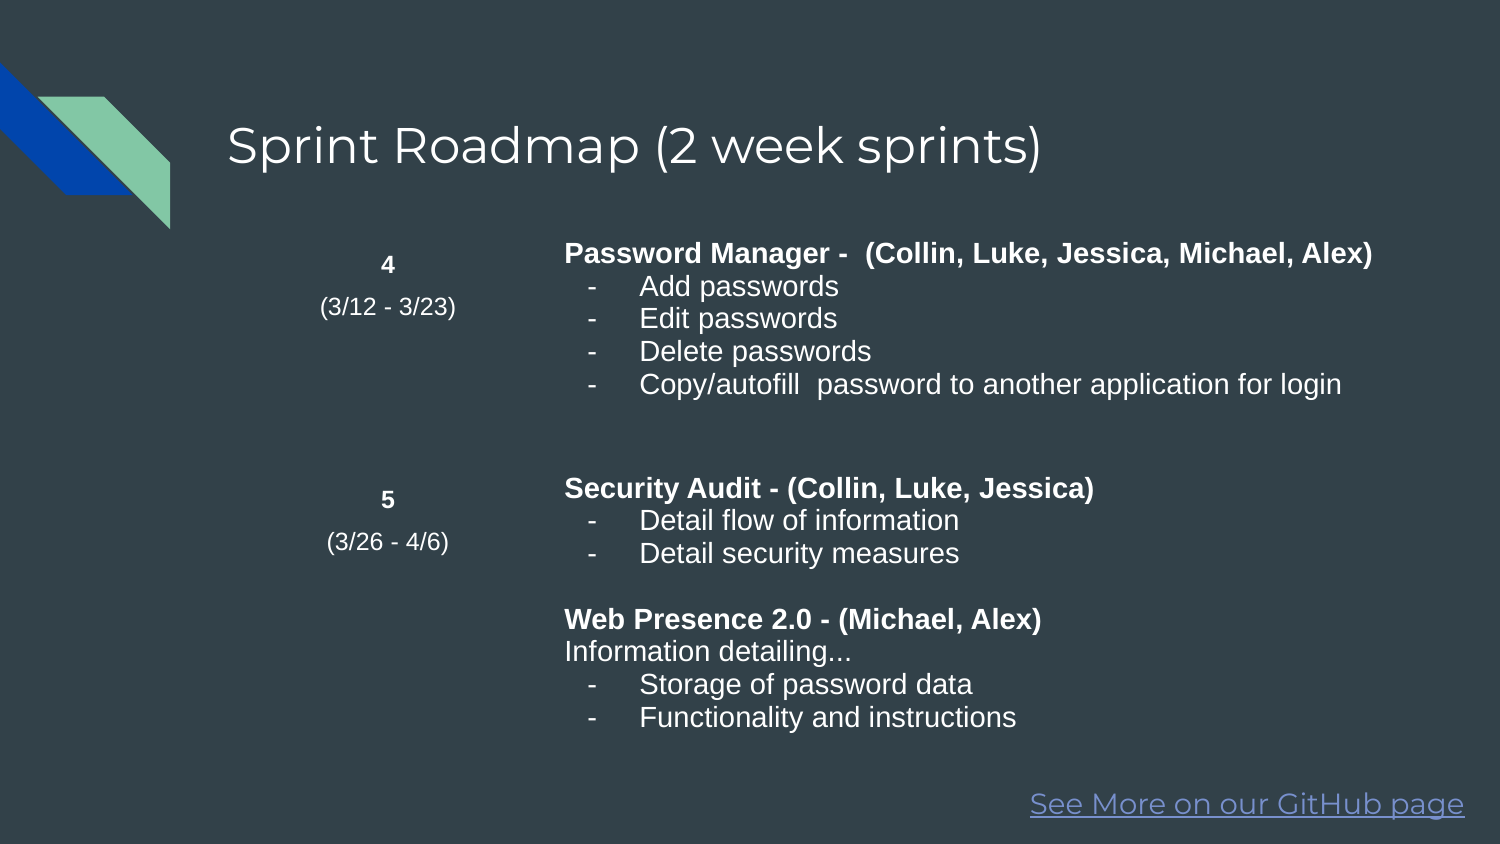

# Sprint Roadmap (2 week sprints)
| 4 (3/12 - 3/23) | Password Manager - (Collin, Luke, Jessica, Michael, Alex) Add passwords Edit passwords Delete passwords Copy/autofill password to another application for login |
| --- | --- |
| 5 (3/26 - 4/6) | Security Audit - (Collin, Luke, Jessica) Detail flow of information Detail security measures Web Presence 2.0 - (Michael, Alex) Information detailing... Storage of password data Functionality and instructions |
See More on our GitHub page